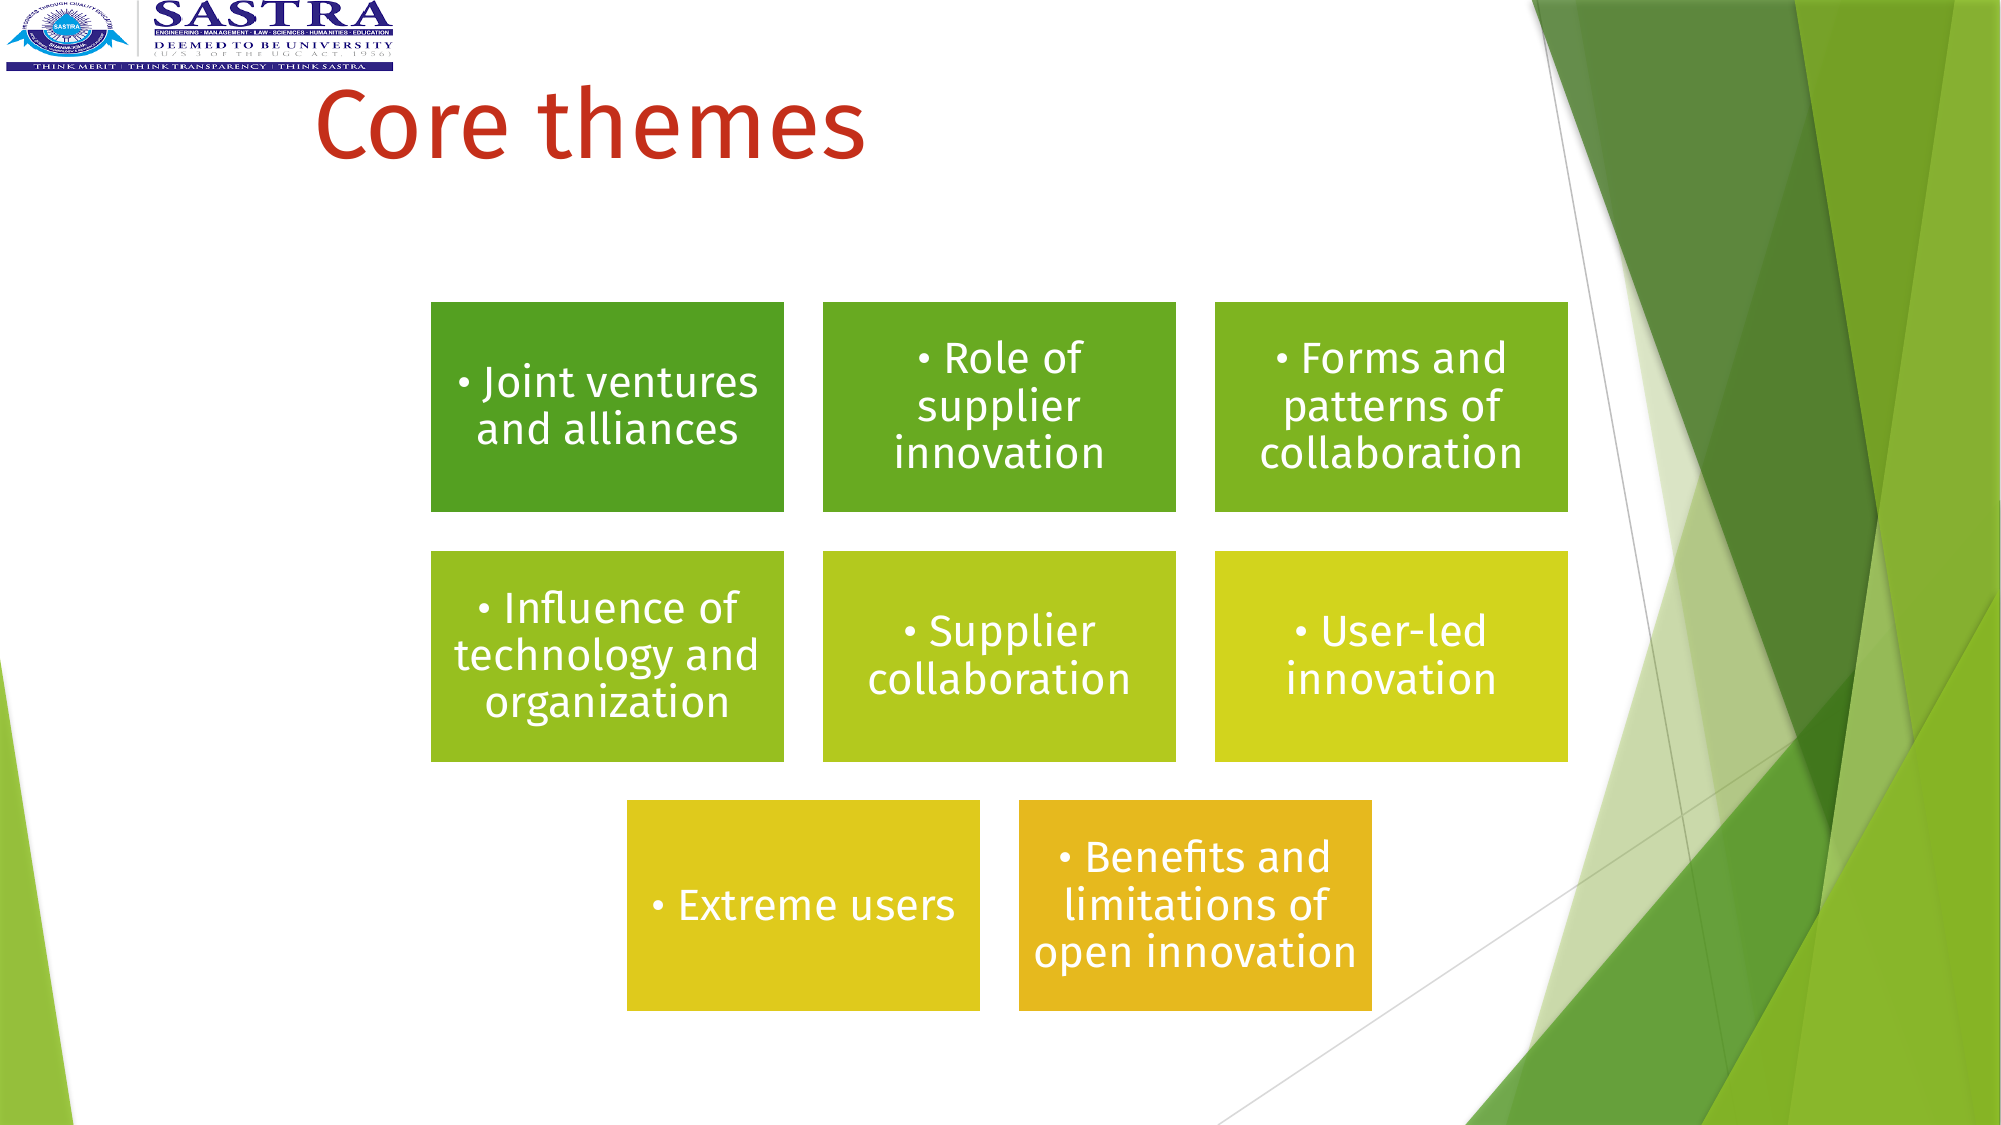

# Core themes
• Joint ventures and alliances
• Role of supplier innovation
• Forms and patterns of collaboration
• Influence of technology and organization
• Supplier collaboration
• User-led innovation
• Extreme users
• Benefits and limitations of open innovation